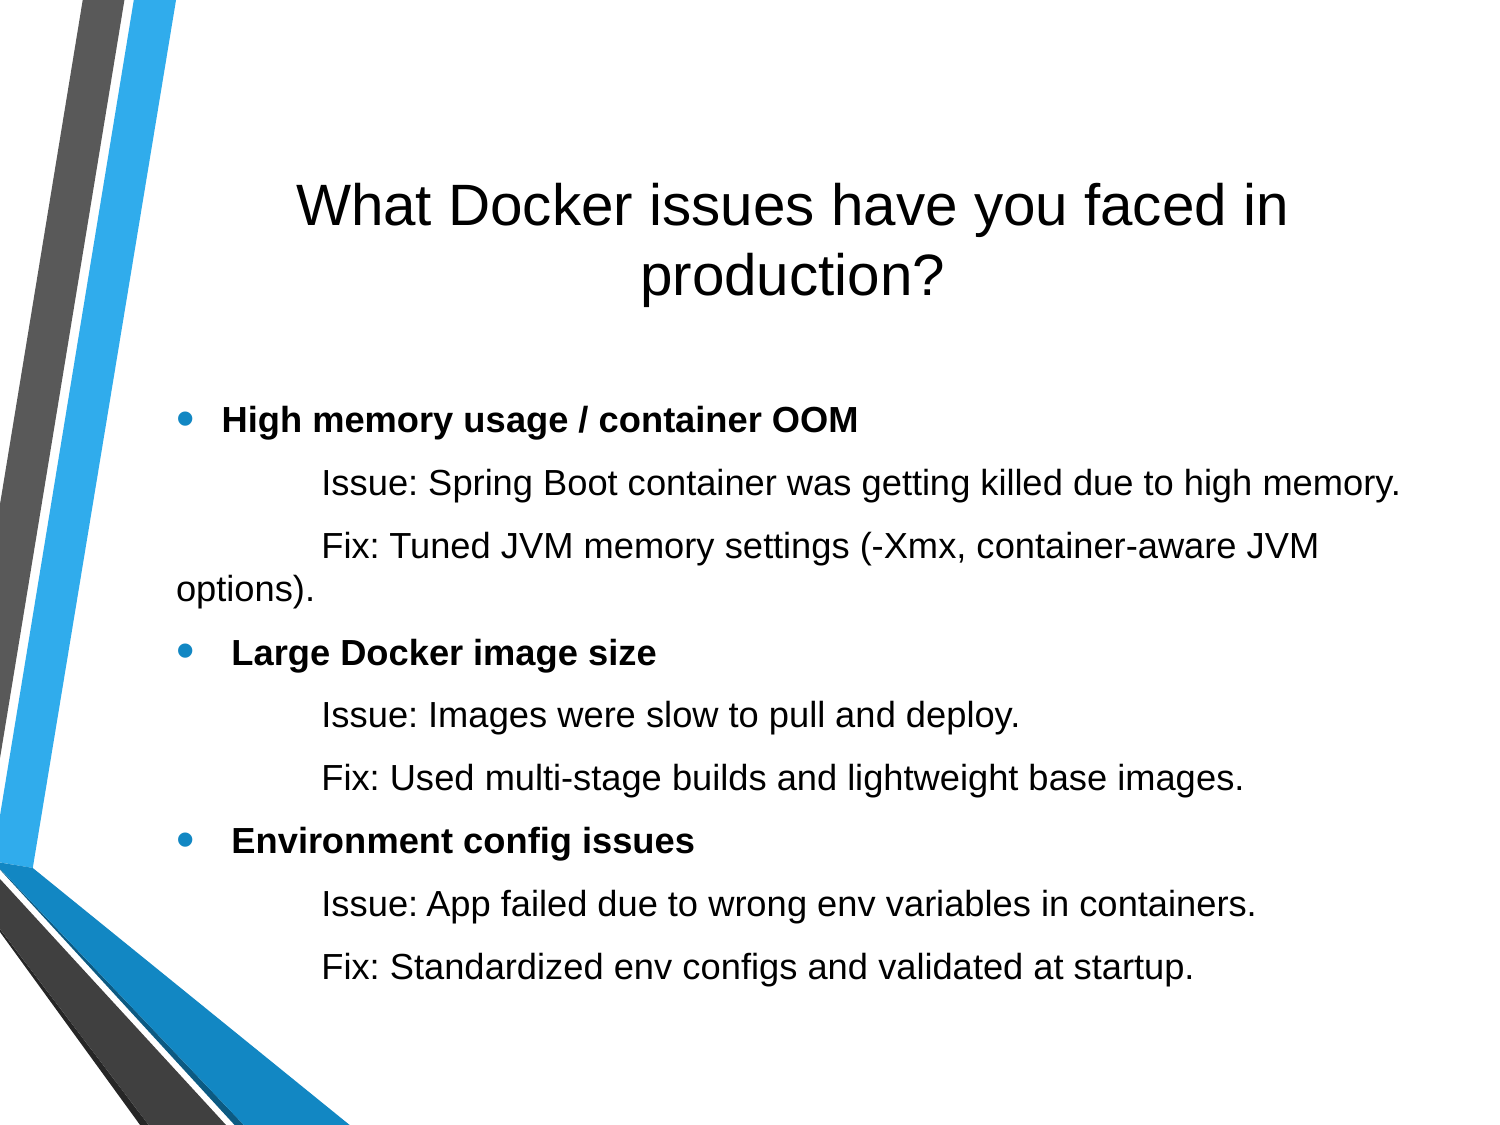

# What Docker issues have you faced in production?
High memory usage / container OOM
	Issue: Spring Boot container was getting killed due to high memory.
	Fix: Tuned JVM memory settings (-Xmx, container-aware JVM options).
 Large Docker image size
 	Issue: Images were slow to pull and deploy.
	Fix: Used multi-stage builds and lightweight base images.
 Environment config issues
	Issue: App failed due to wrong env variables in containers.
	Fix: Standardized env configs and validated at startup.